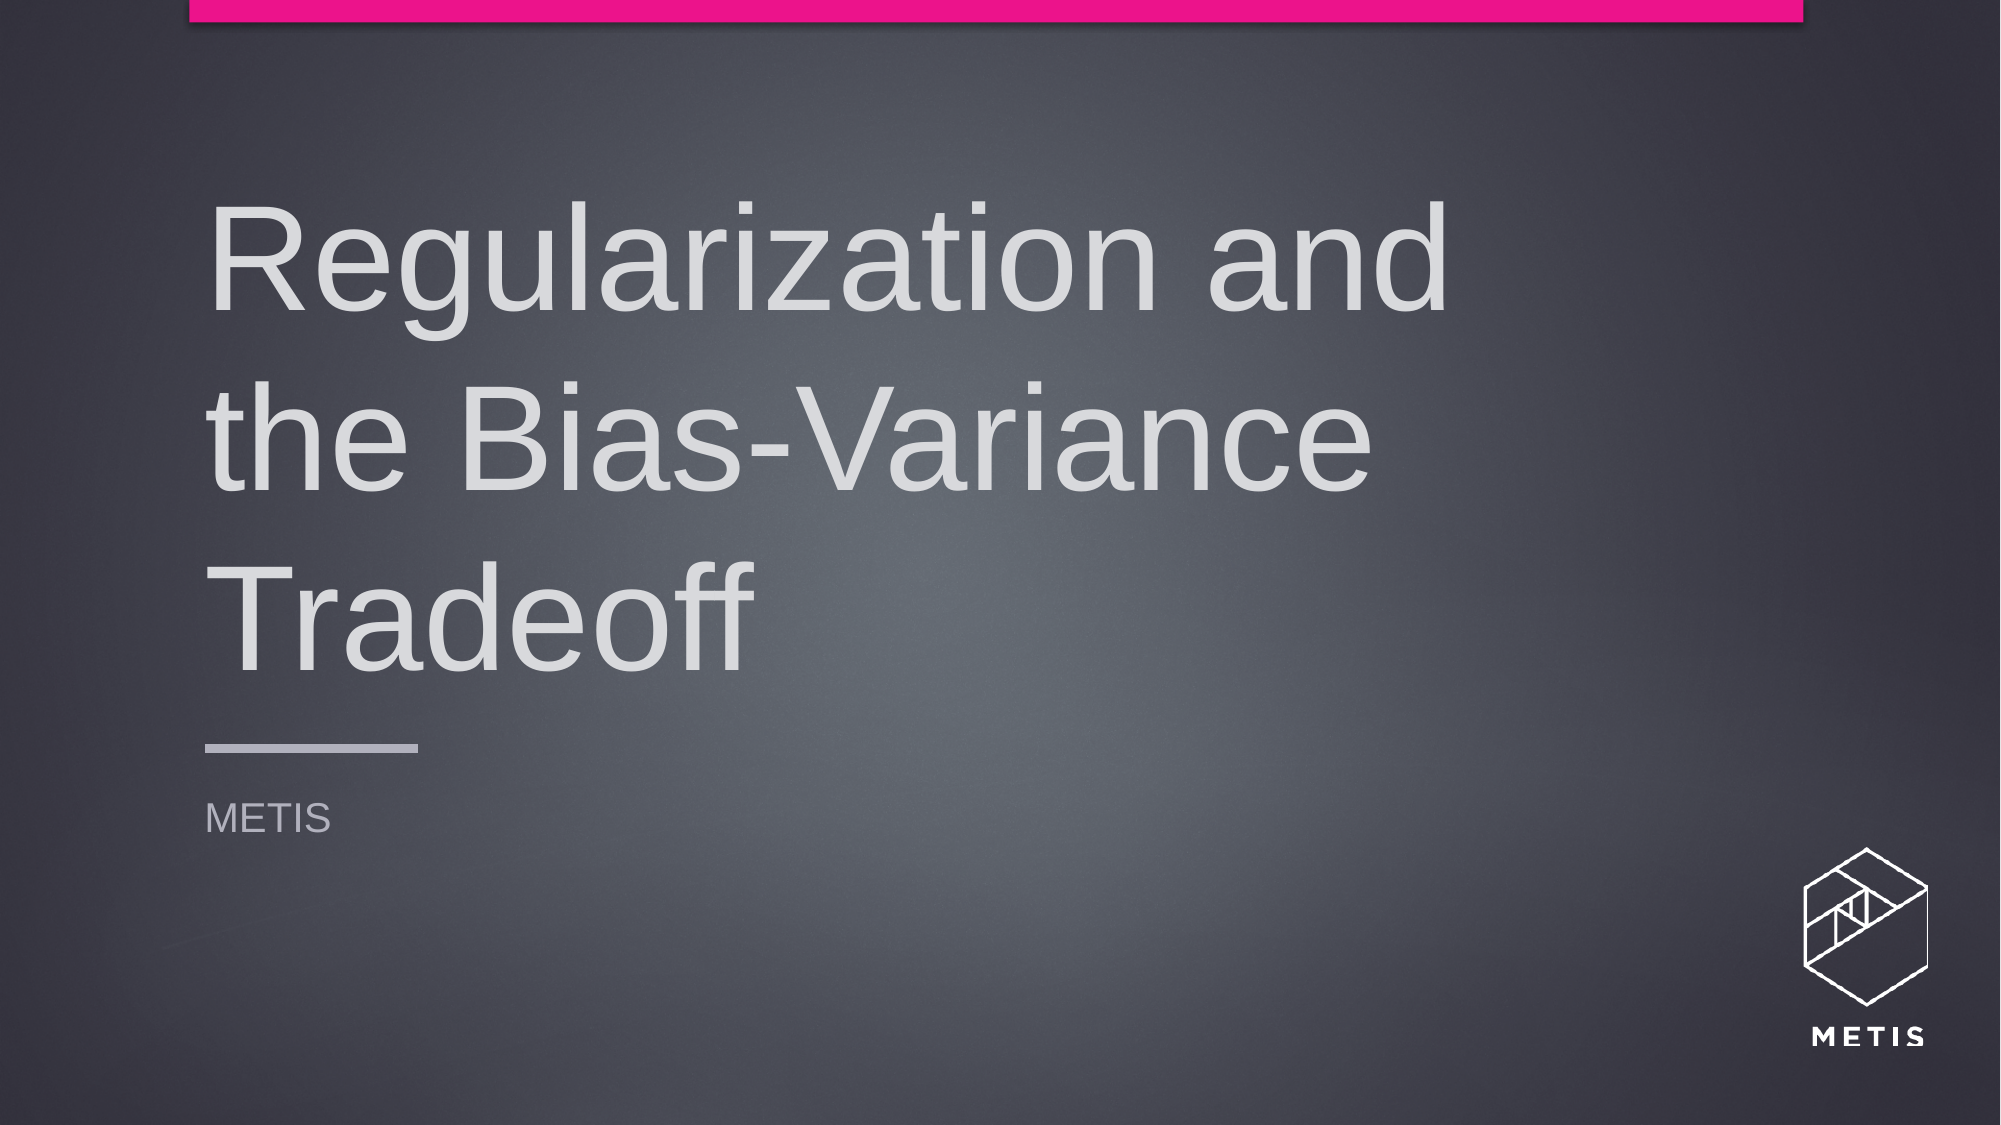

# Regularization and the Bias-Variance Tradeoff
METIS